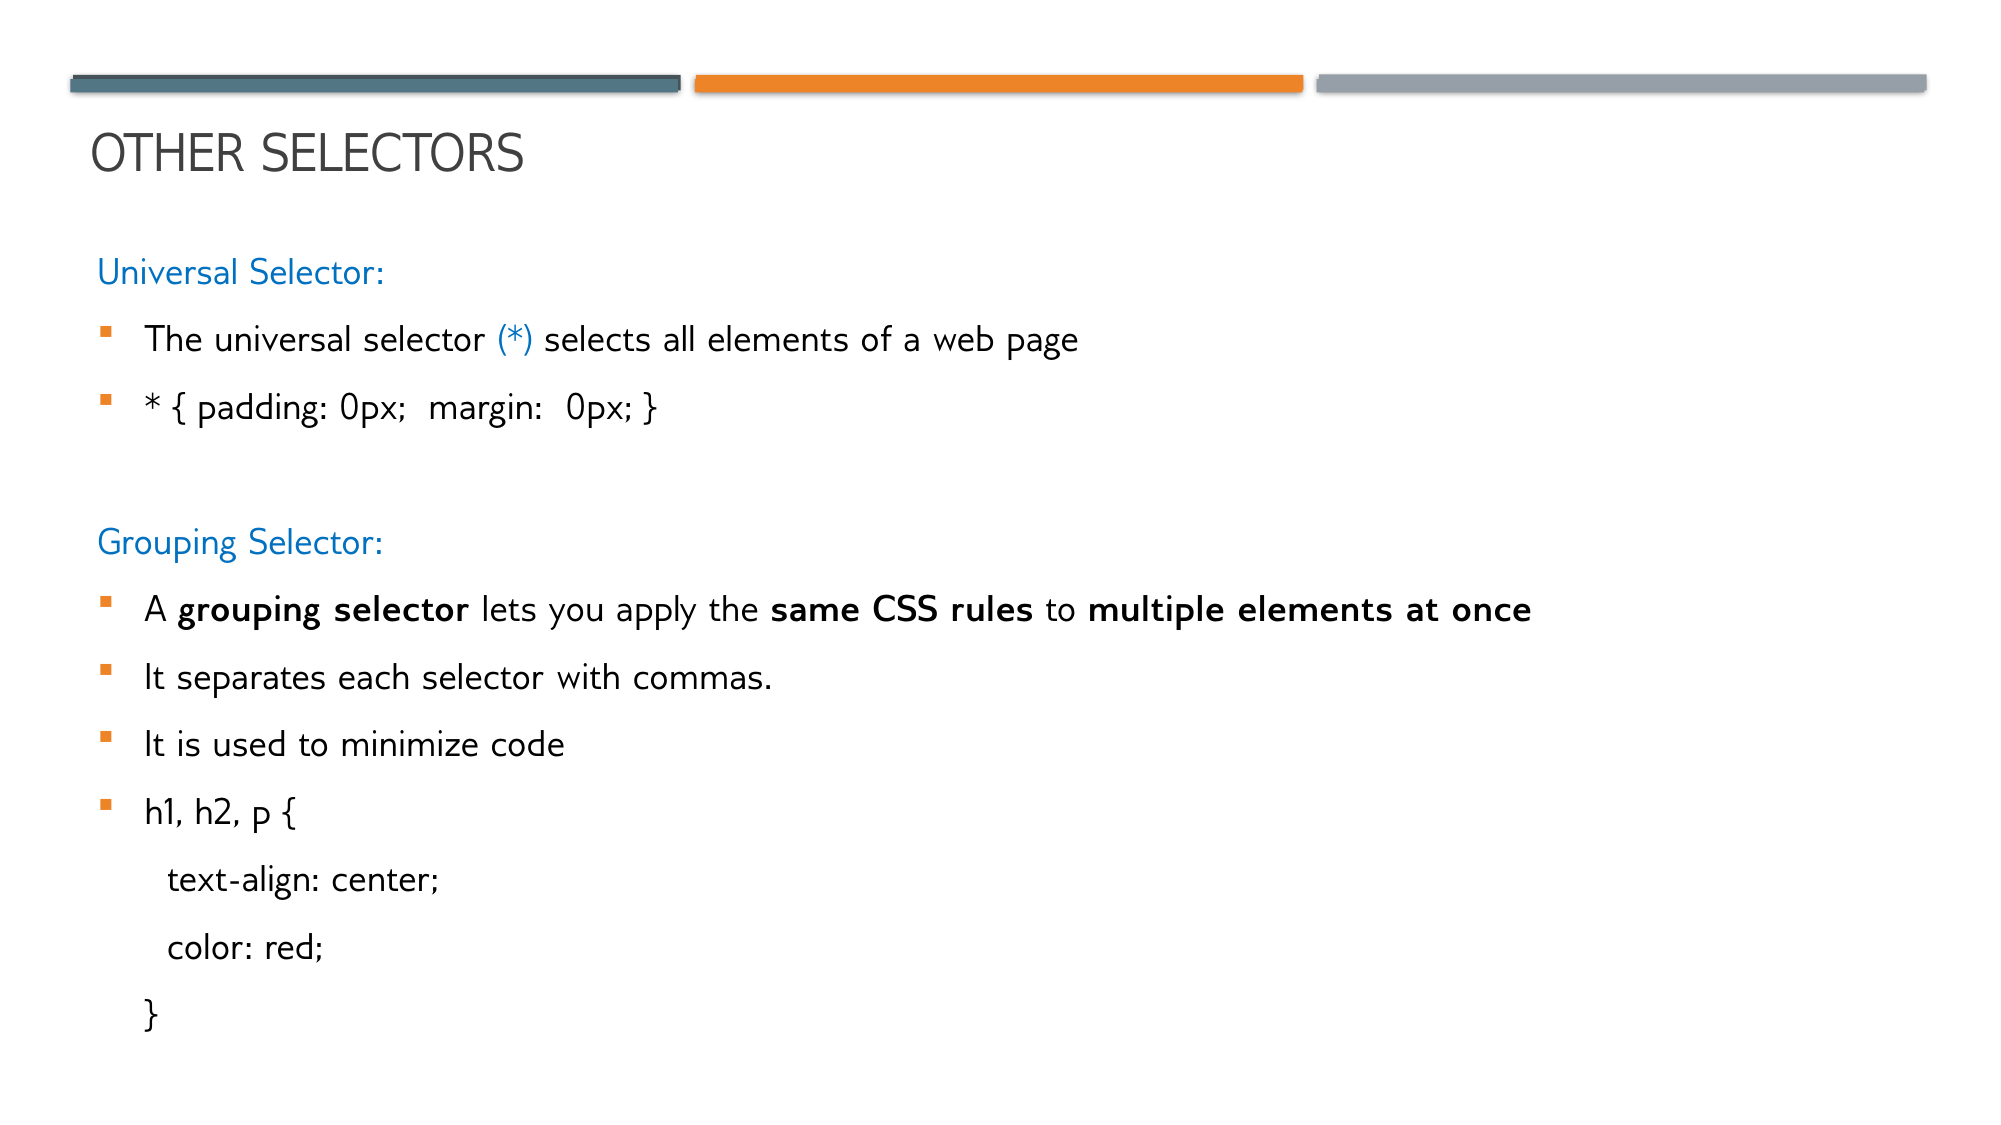

# Other selectors
Universal Selector:
The universal selector (*) selects all elements of a web page
* { padding: 0px;  margin:  0px; }

Grouping Selector:
A grouping selector lets you apply the same CSS rules to multiple elements at once
It separates each selector with commas.
It is used to minimize code
h1, h2, p {
  text-align: center;
  color: red;
}
Favicon
Title